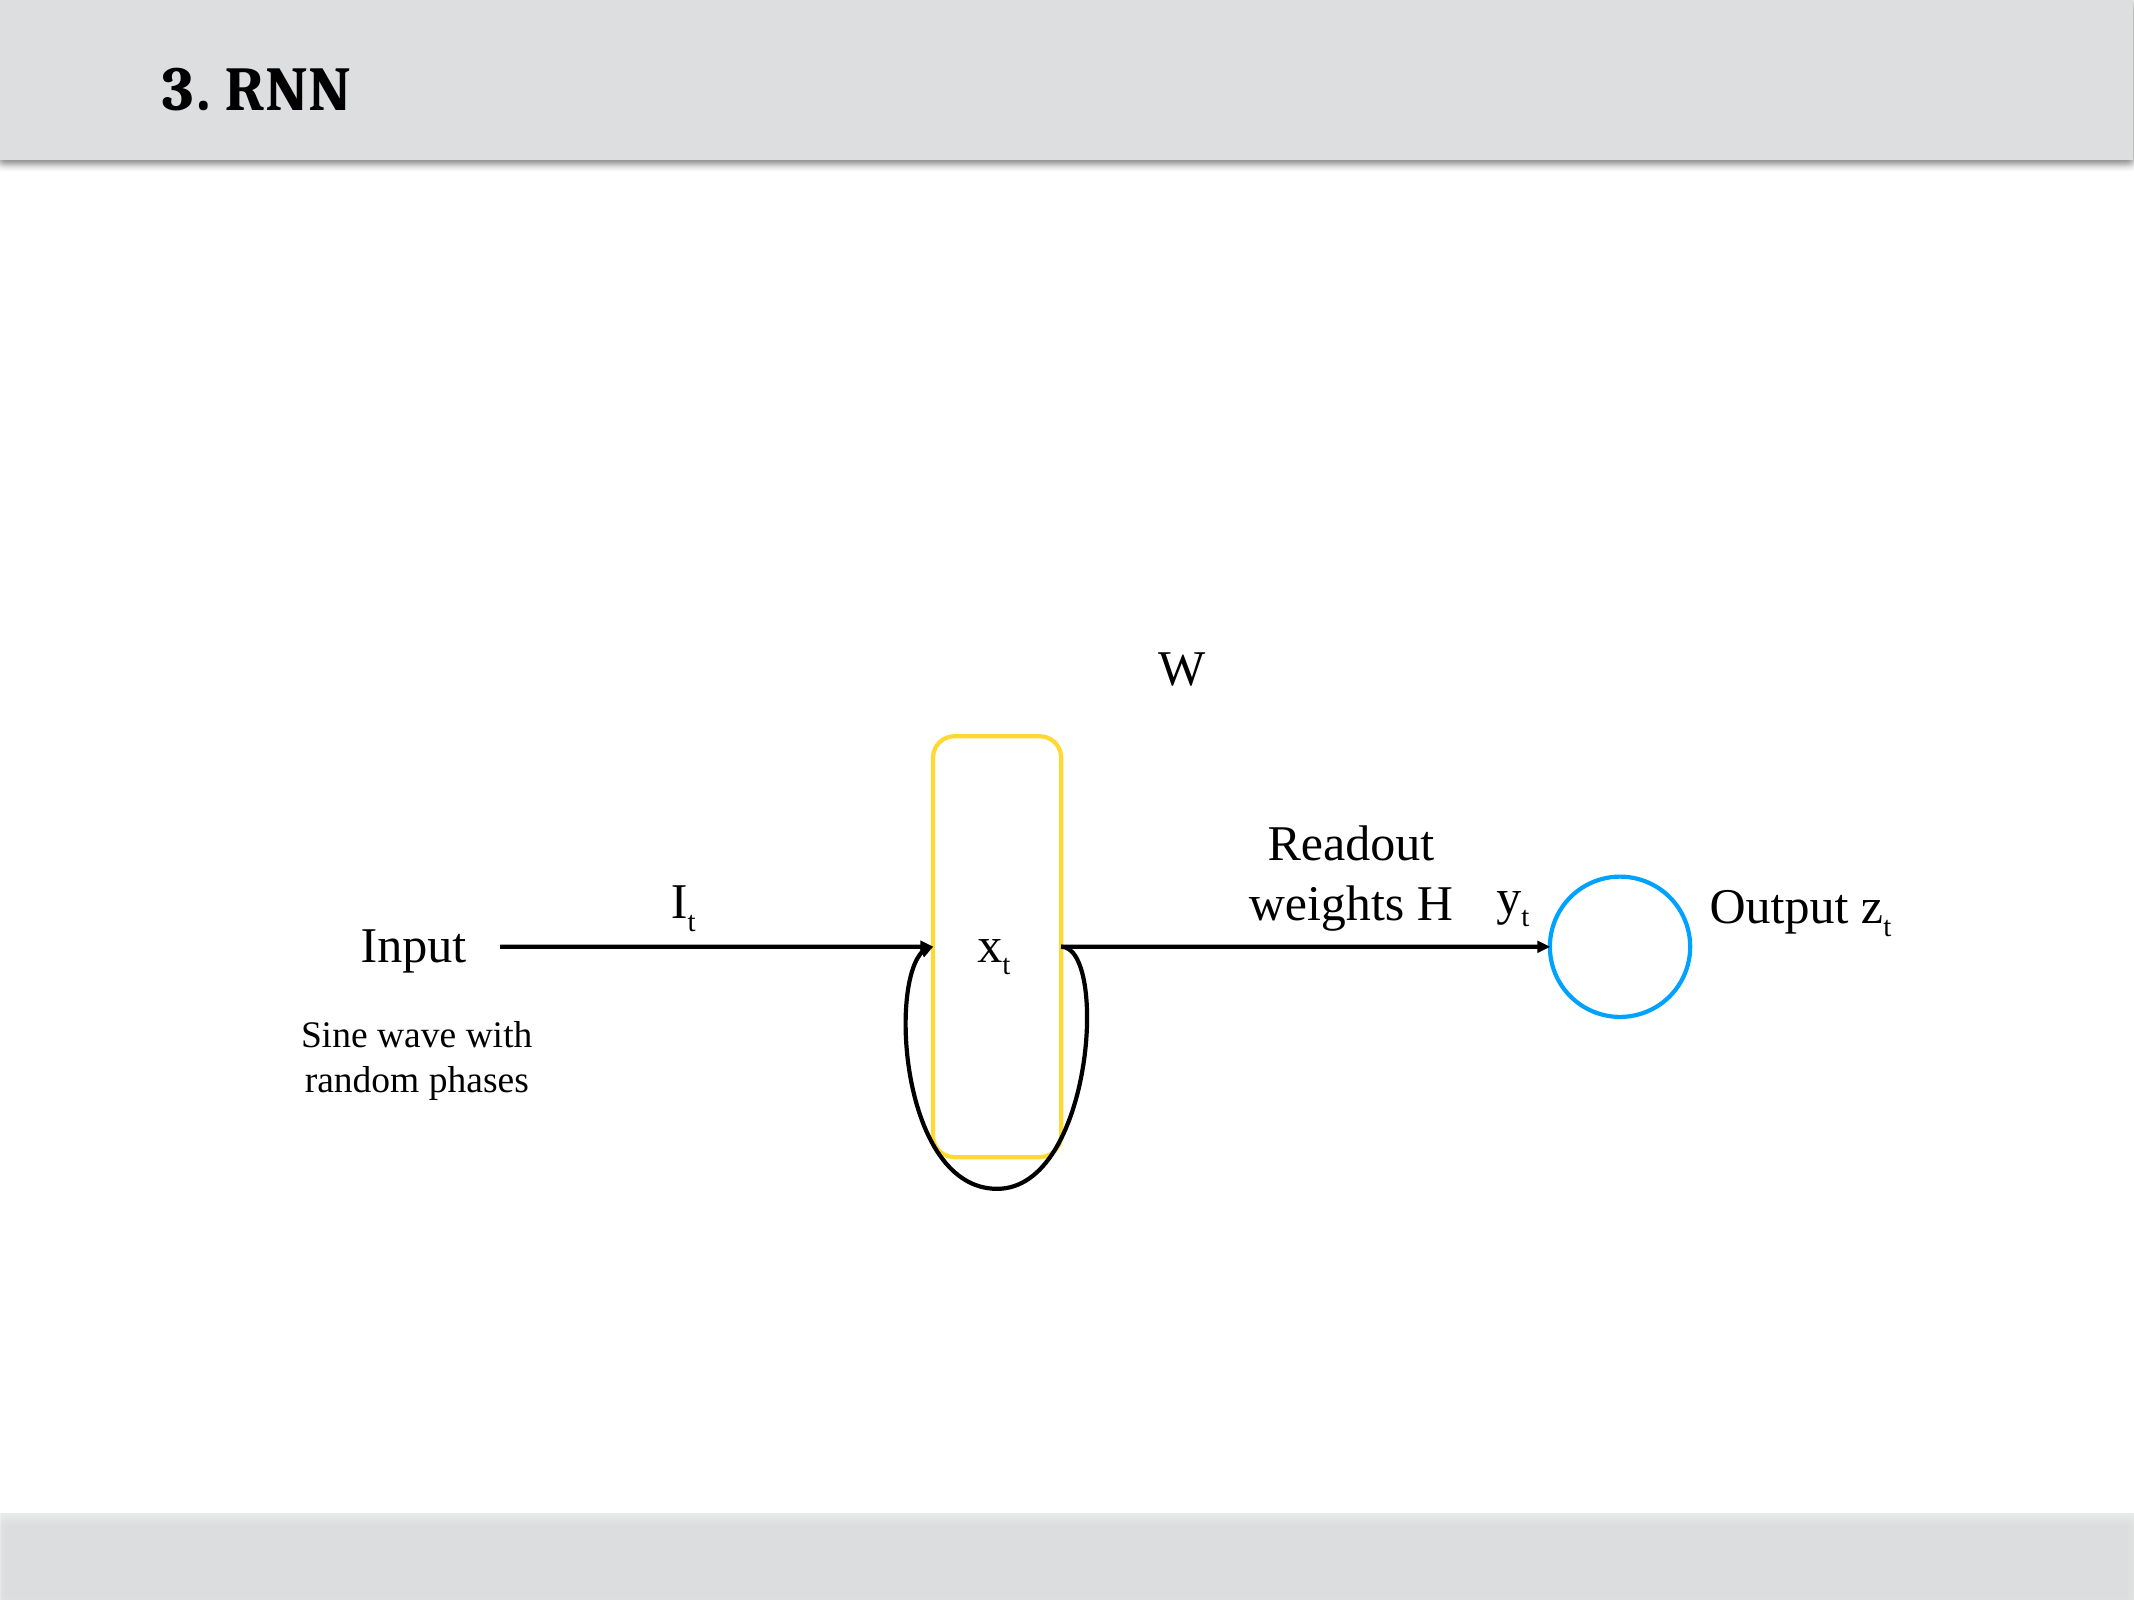

3. RNN
W

Readout weights H
yt
It
Output zt

Input
xt
Sine wave with random phases